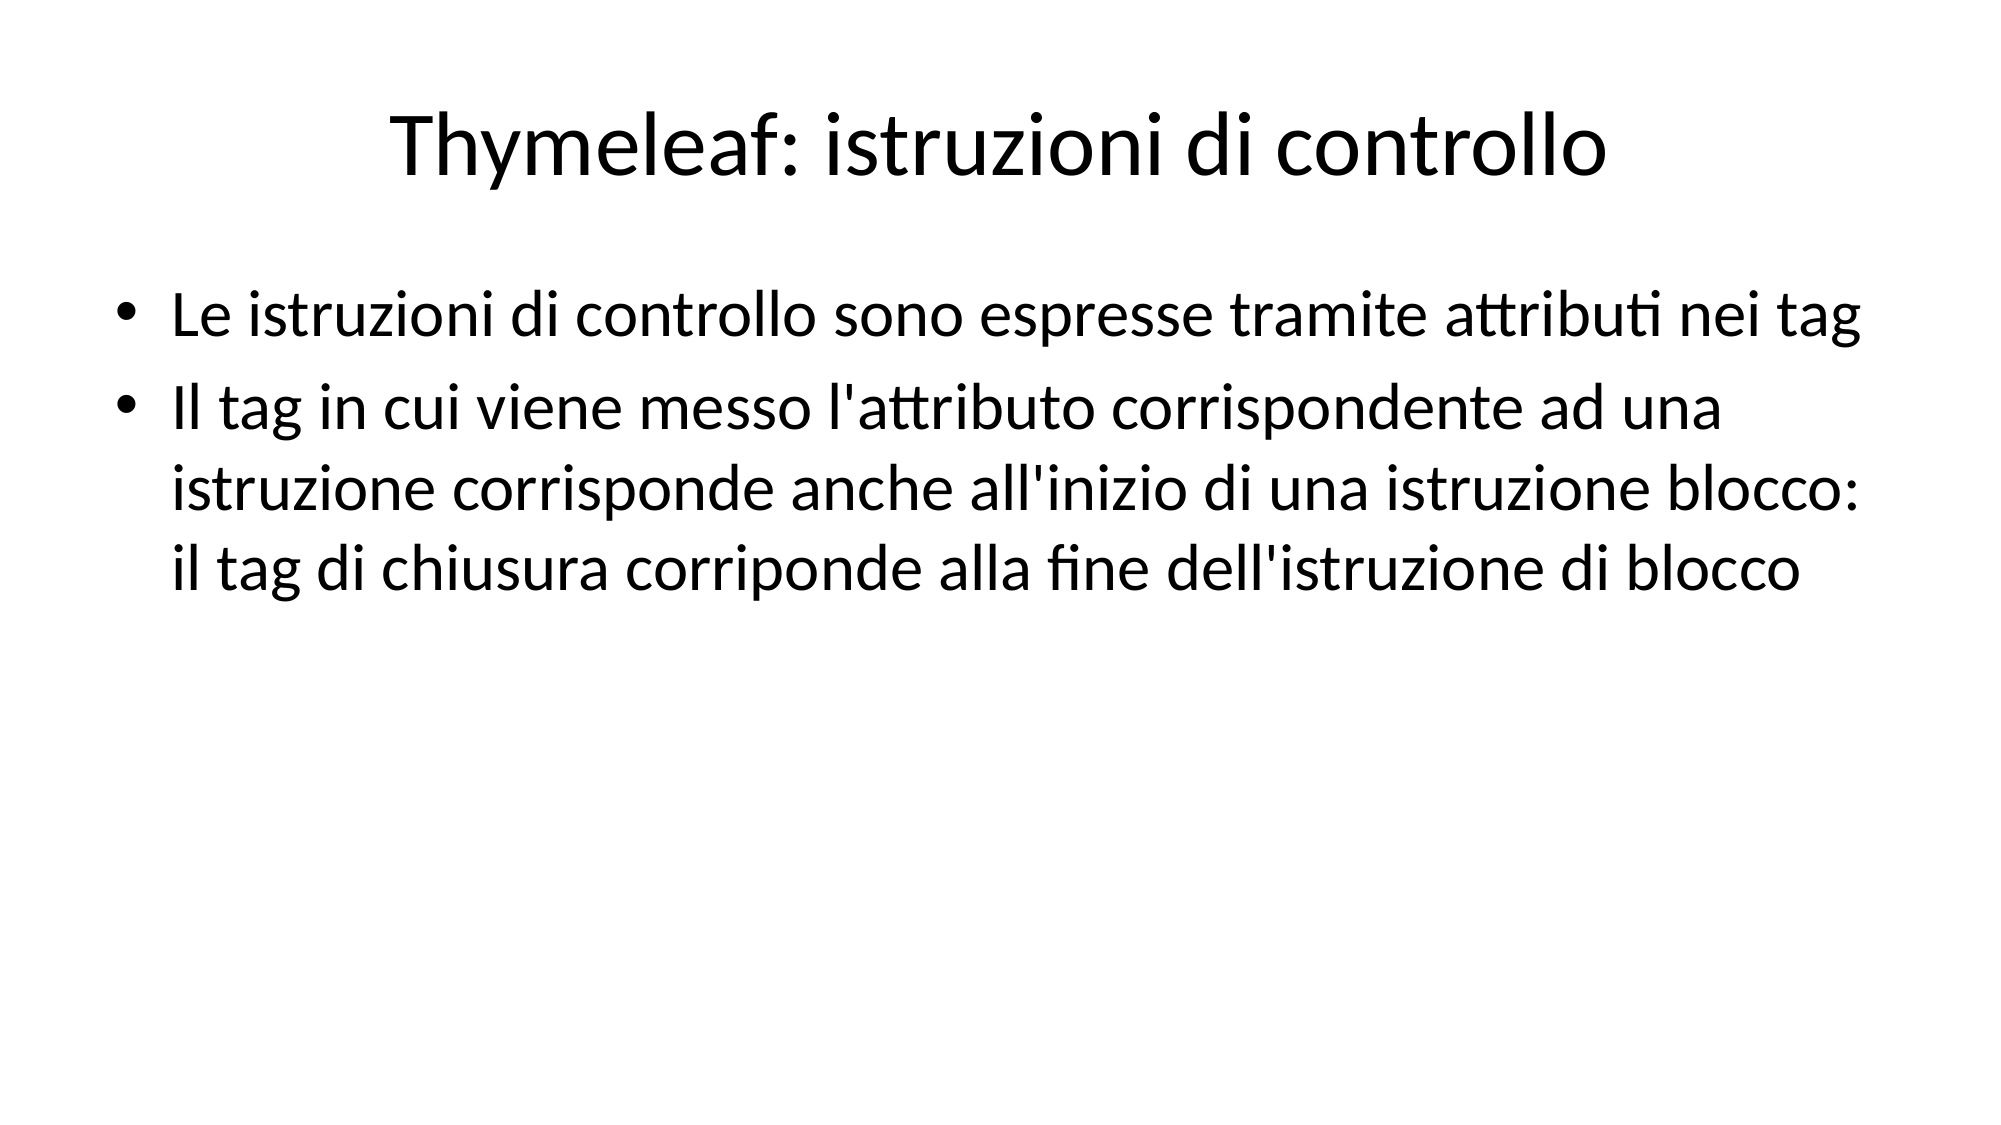

# Thymeleaf: istruzioni di controllo
Le istruzioni di controllo sono espresse tramite attributi nei tag
Il tag in cui viene messo l'attributo corrispondente ad una istruzione corrisponde anche all'inizio di una istruzione blocco: il tag di chiusura corriponde alla fine dell'istruzione di blocco